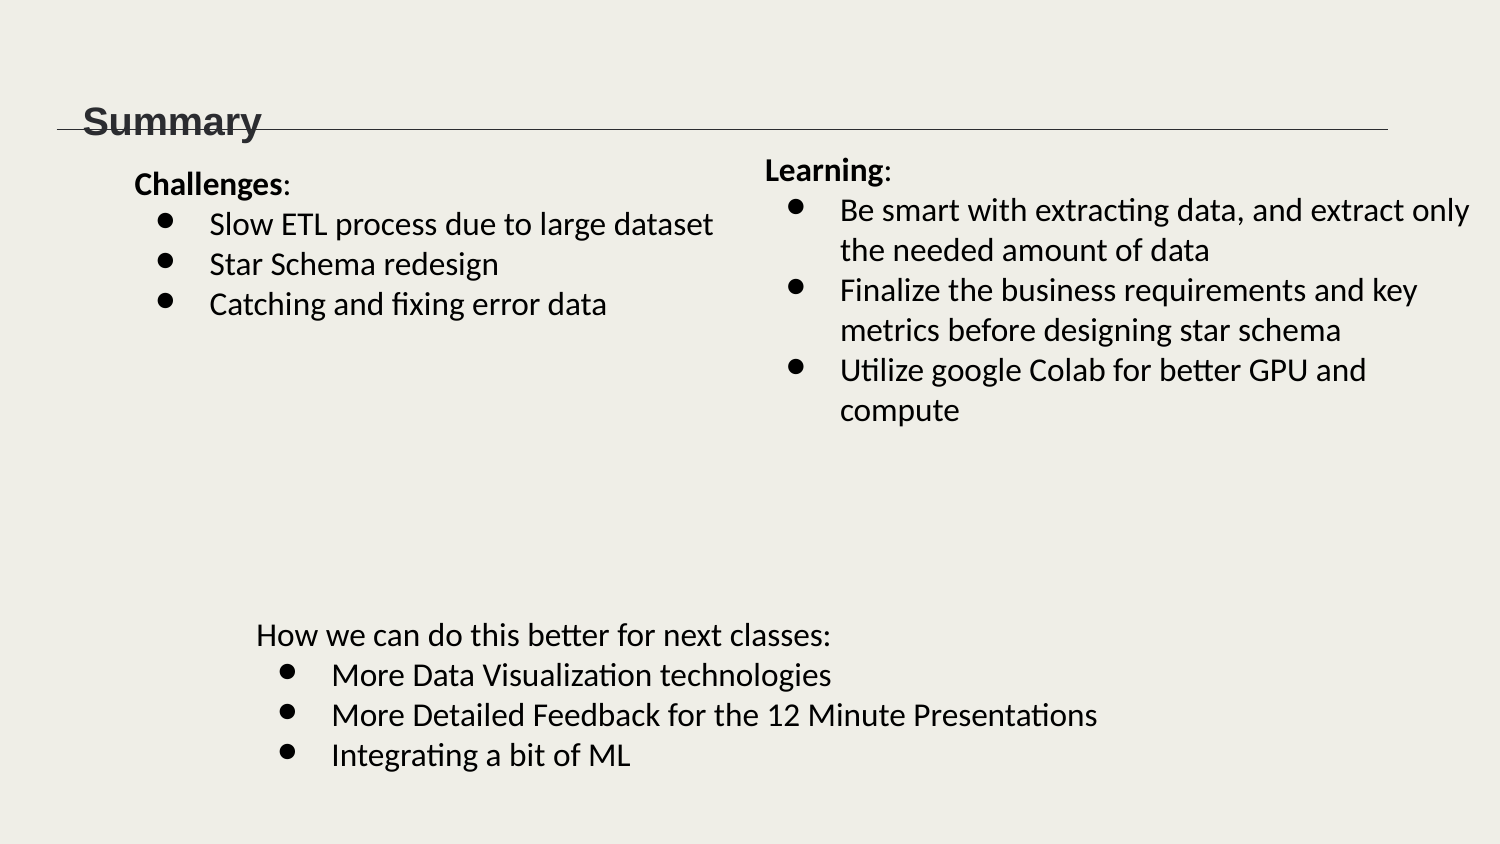

Summary
Learning:
Be smart with extracting data, and extract only the needed amount of data
Finalize the business requirements and key metrics before designing star schema
Utilize google Colab for better GPU and compute

Challenges:
Slow ETL process due to large dataset
Star Schema redesign
Catching and fixing error data

How we can do this better for next classes:
More Data Visualization technologies
More Detailed Feedback for the 12 Minute Presentations
Integrating a bit of ML